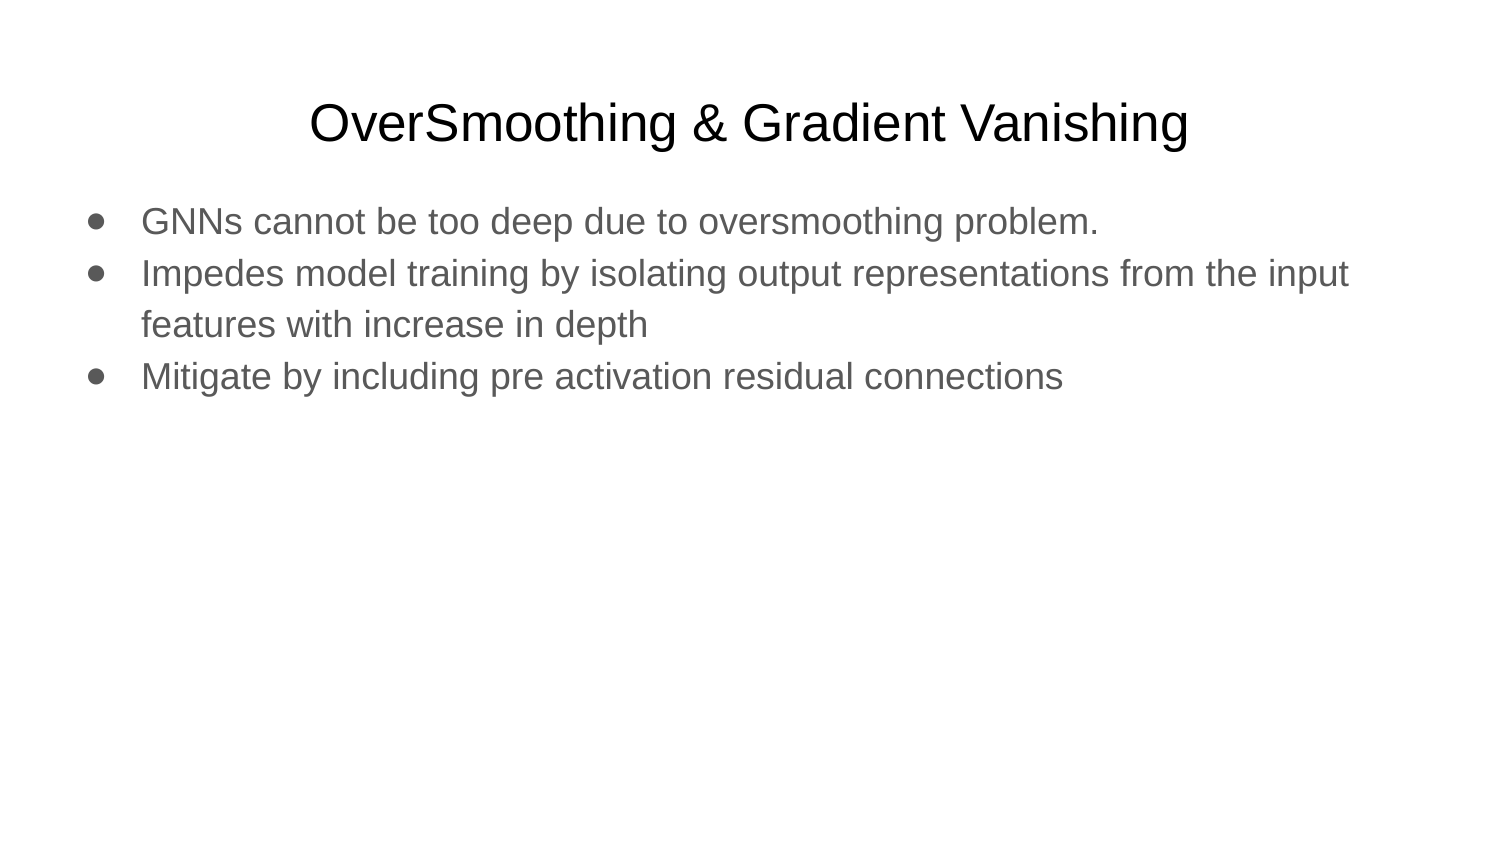

# OverSmoothing & Gradient Vanishing
GNNs cannot be too deep due to oversmoothing problem.
Impedes model training by isolating output representations from the input features with increase in depth
Mitigate by including pre activation residual connections